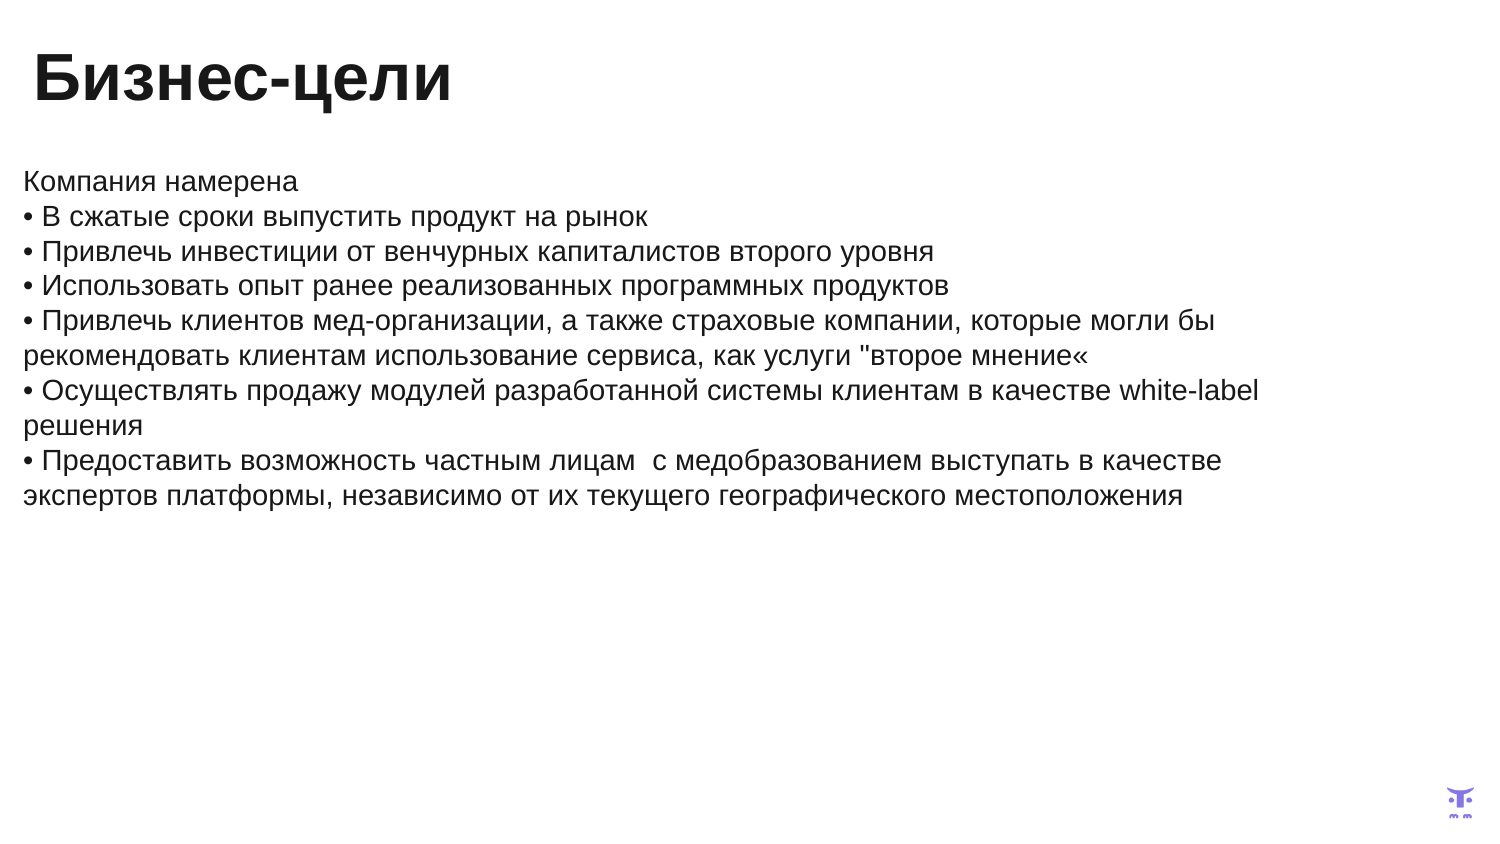

# Бизнес-цели
Компания намерена
• В сжатые сроки выпустить продукт на рынок
• Привлечь инвестиции от венчурных капиталистов второго уровня
• Использовать опыт ранее реализованных программных продуктов
• Привлечь клиентов мед-организации, а также страховые компании, которые могли бы рекомендовать клиентам использование сервиса, как услуги "второе мнение«
• Осуществлять продажу модулей разработанной системы клиентам в качестве white-label решения
• Предоставить возможность частным лицам  с медобразованием выступать в качестве экспертов платформы, независимо от их текущего географического местоположения